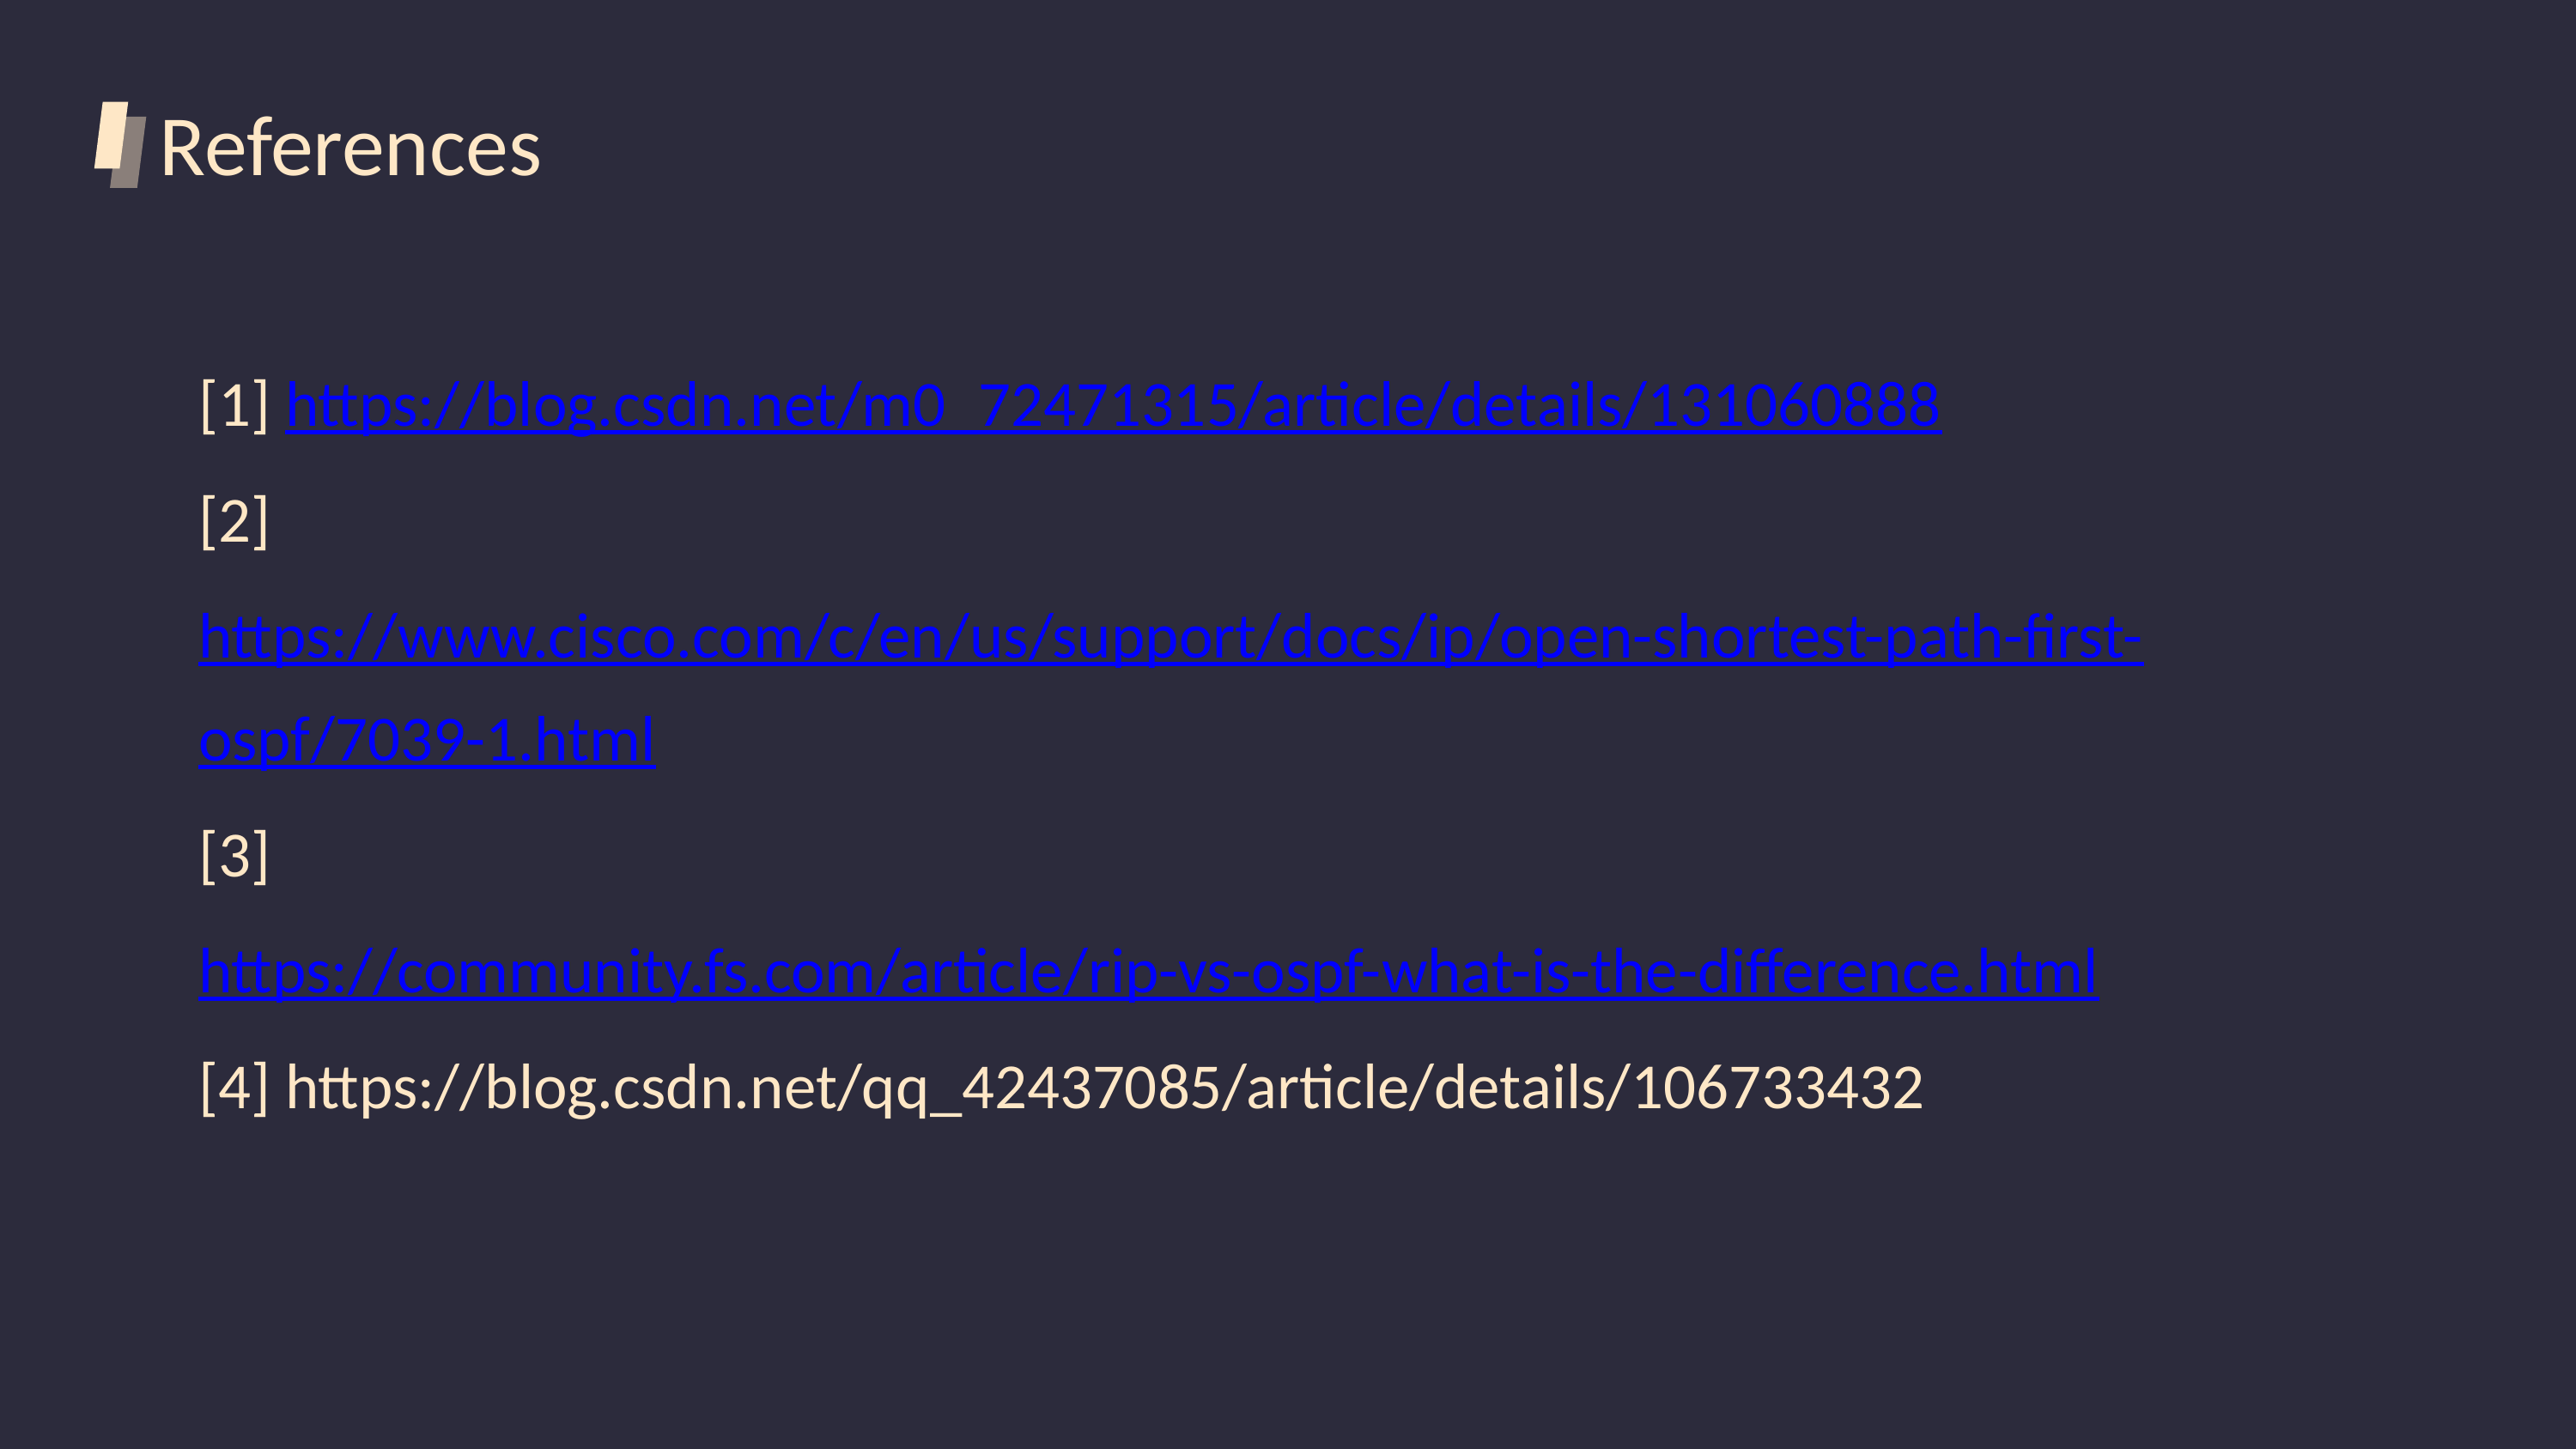

References

[1] https://blog.csdn.net/m0_72471315/article/details/131060888
[2] https://www.cisco.com/c/en/us/support/docs/ip/open-shortest-path-first-ospf/7039-1.html
[3] https://community.fs.com/article/rip-vs-ospf-what-is-the-difference.html
[4] https://blog.csdn.net/qq_42437085/article/details/106733432